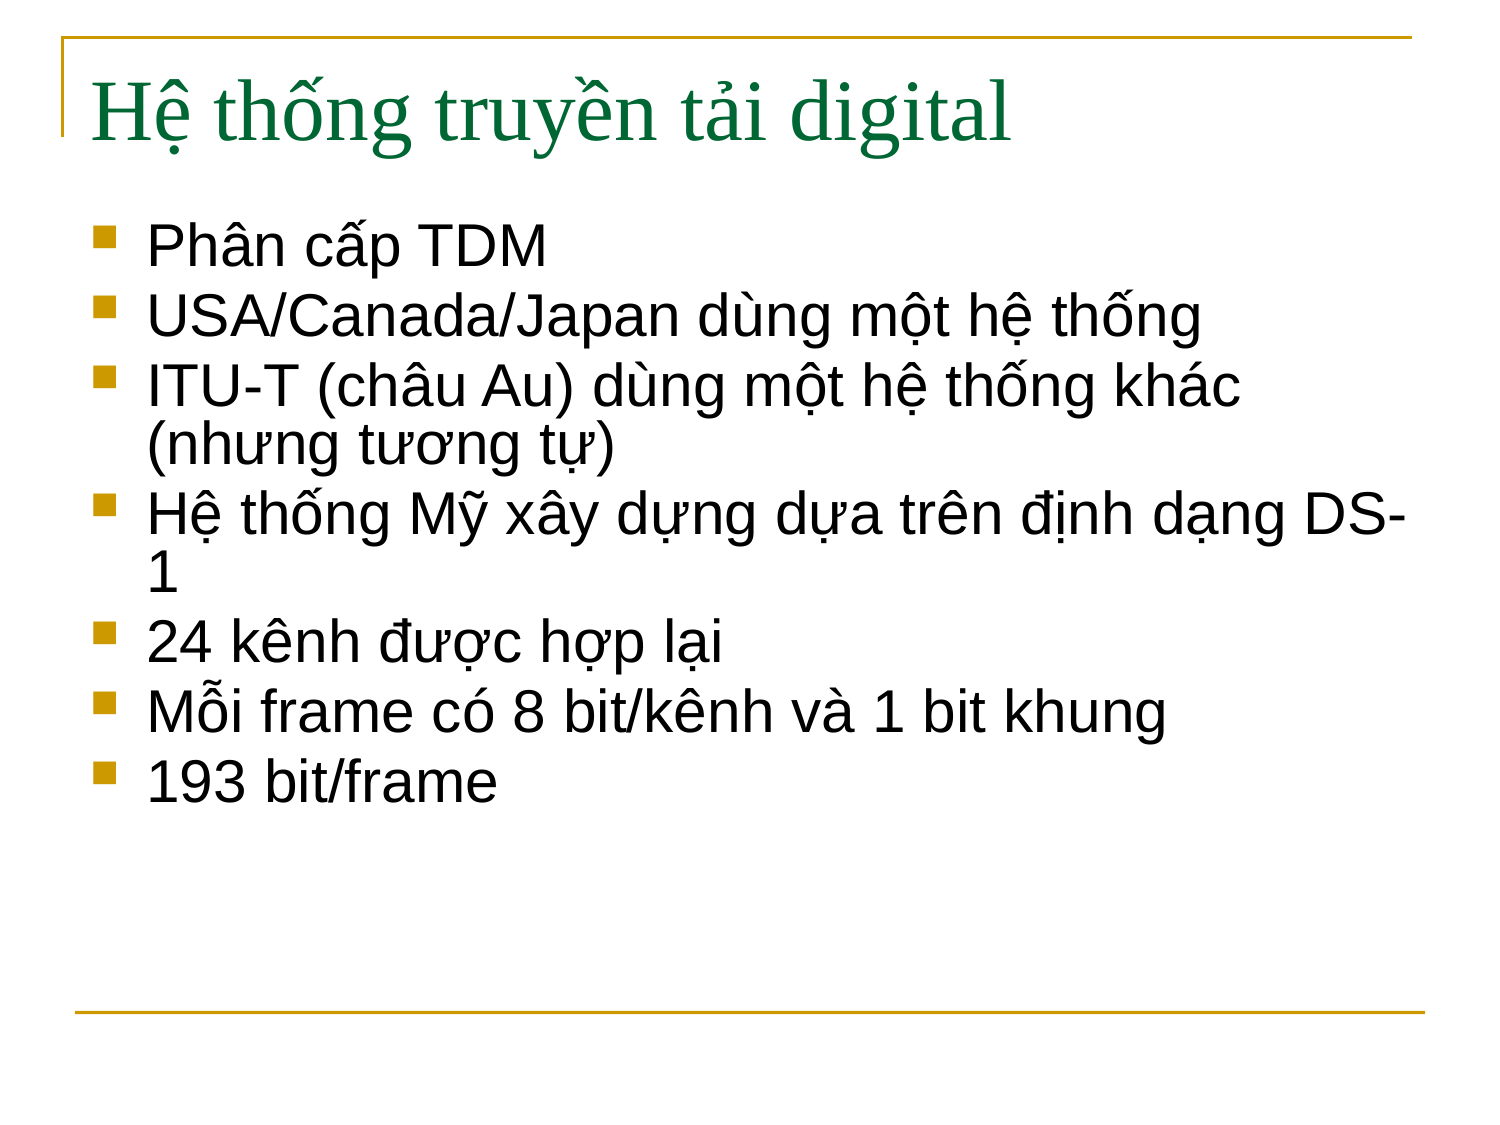

# Hệ thống truyền tải digital
Phân cấp TDM
USA/Canada/Japan dùng một hệ thống
ITU-T (châu Au) dùng một hệ thống khác (nhưng tương tự)
Hệ thống Mỹ xây dựng dựa trên định dạng DS-1
24 kênh được hợp lại
Mỗi frame có 8 bit/kênh và 1 bit khung
193 bit/frame